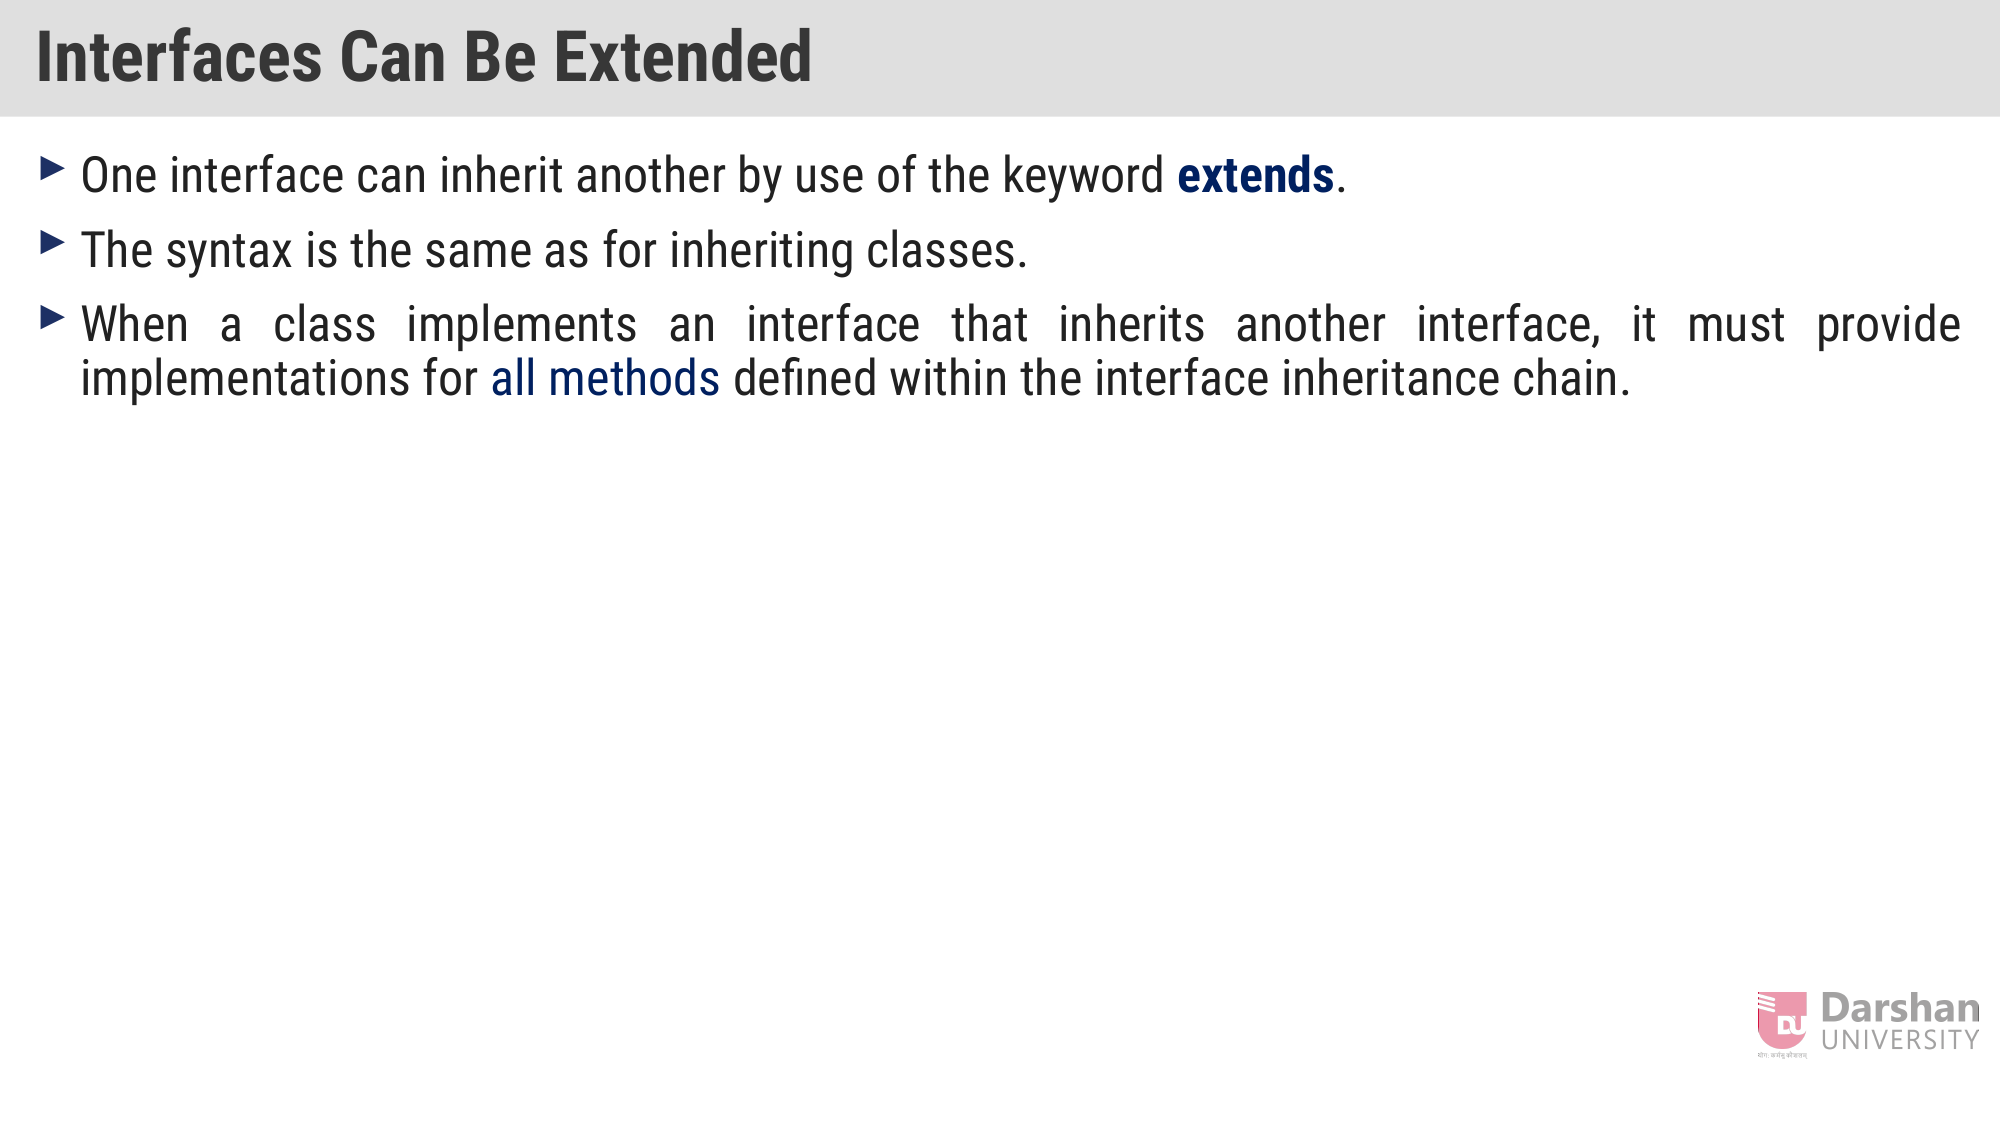

# Interfaces Can Be Extended
One interface can inherit another by use of the keyword extends.
The syntax is the same as for inheriting classes.
When a class implements an interface that inherits another interface, it must provide implementations for all methods defined within the interface inheritance chain.